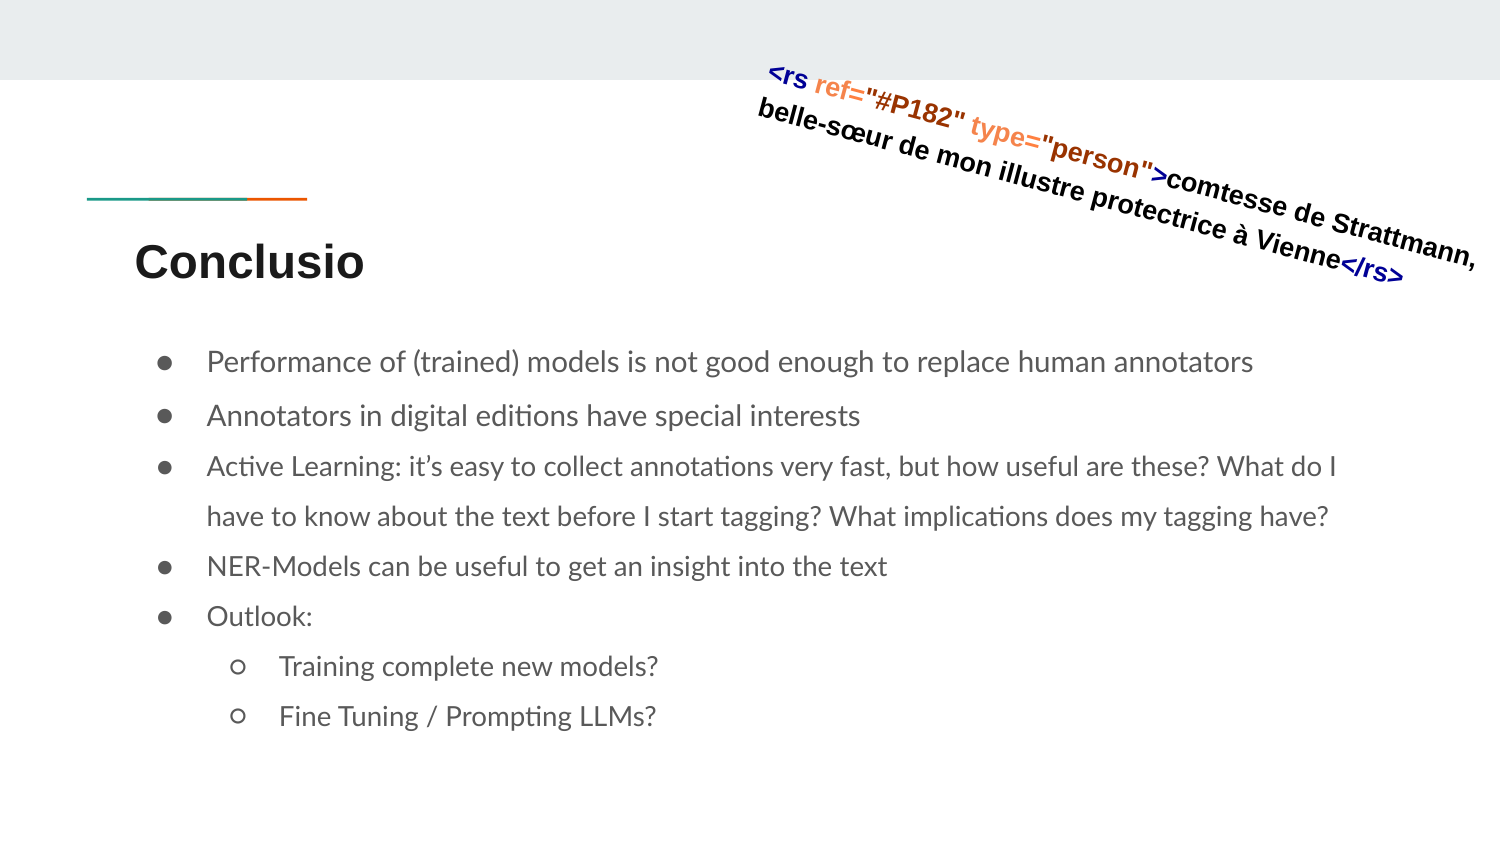

<rs ref="#P182" type="person">comtesse de Strattmann,
belle-sœur de mon illustre protectrice à Vienne</rs>

# Conclusio
Performance of (trained) models is not good enough to replace human annotators
Annotators in digital editions have special interests
Active Learning: it’s easy to collect annotations very fast, but how useful are these? What do I have to know about the text before I start tagging? What implications does my tagging have?
NER-Models can be useful to get an insight into the text
Outlook:
Training complete new models?
Fine Tuning / Prompting LLMs?